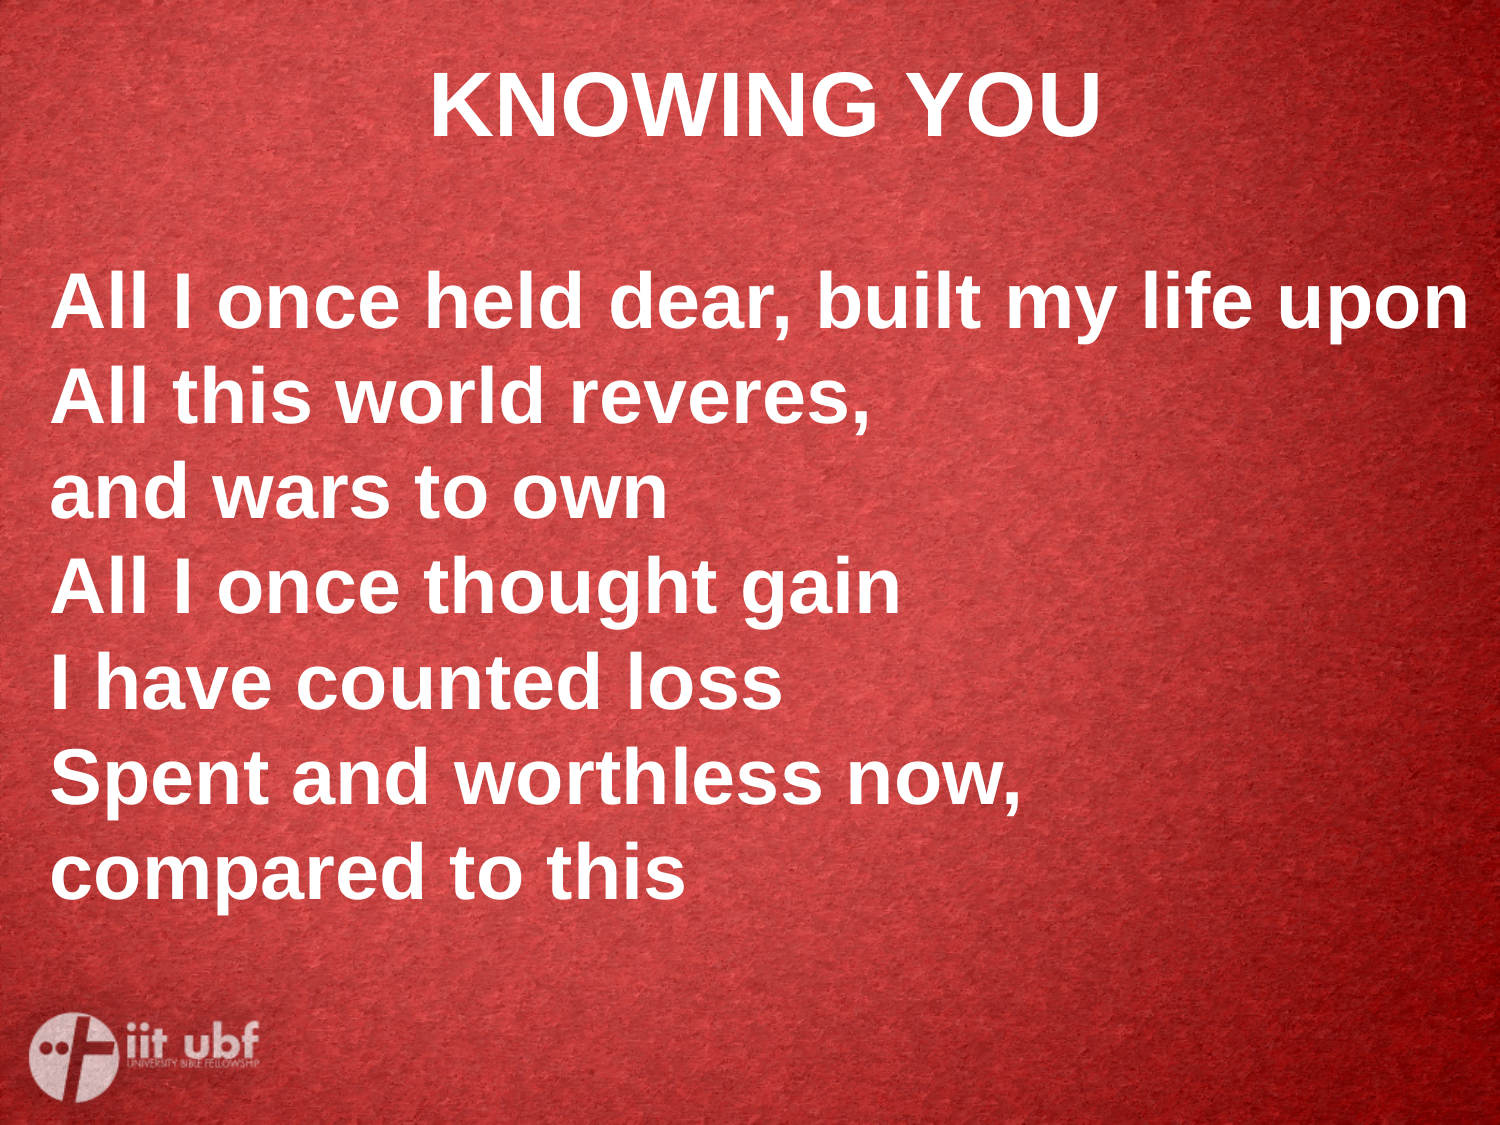

KNOWING YOU

All I once held dear, built my life upon
All this world reveres,
and wars to own
All I once thought gain
I have counted loss
Spent and worthless now,
compared to this